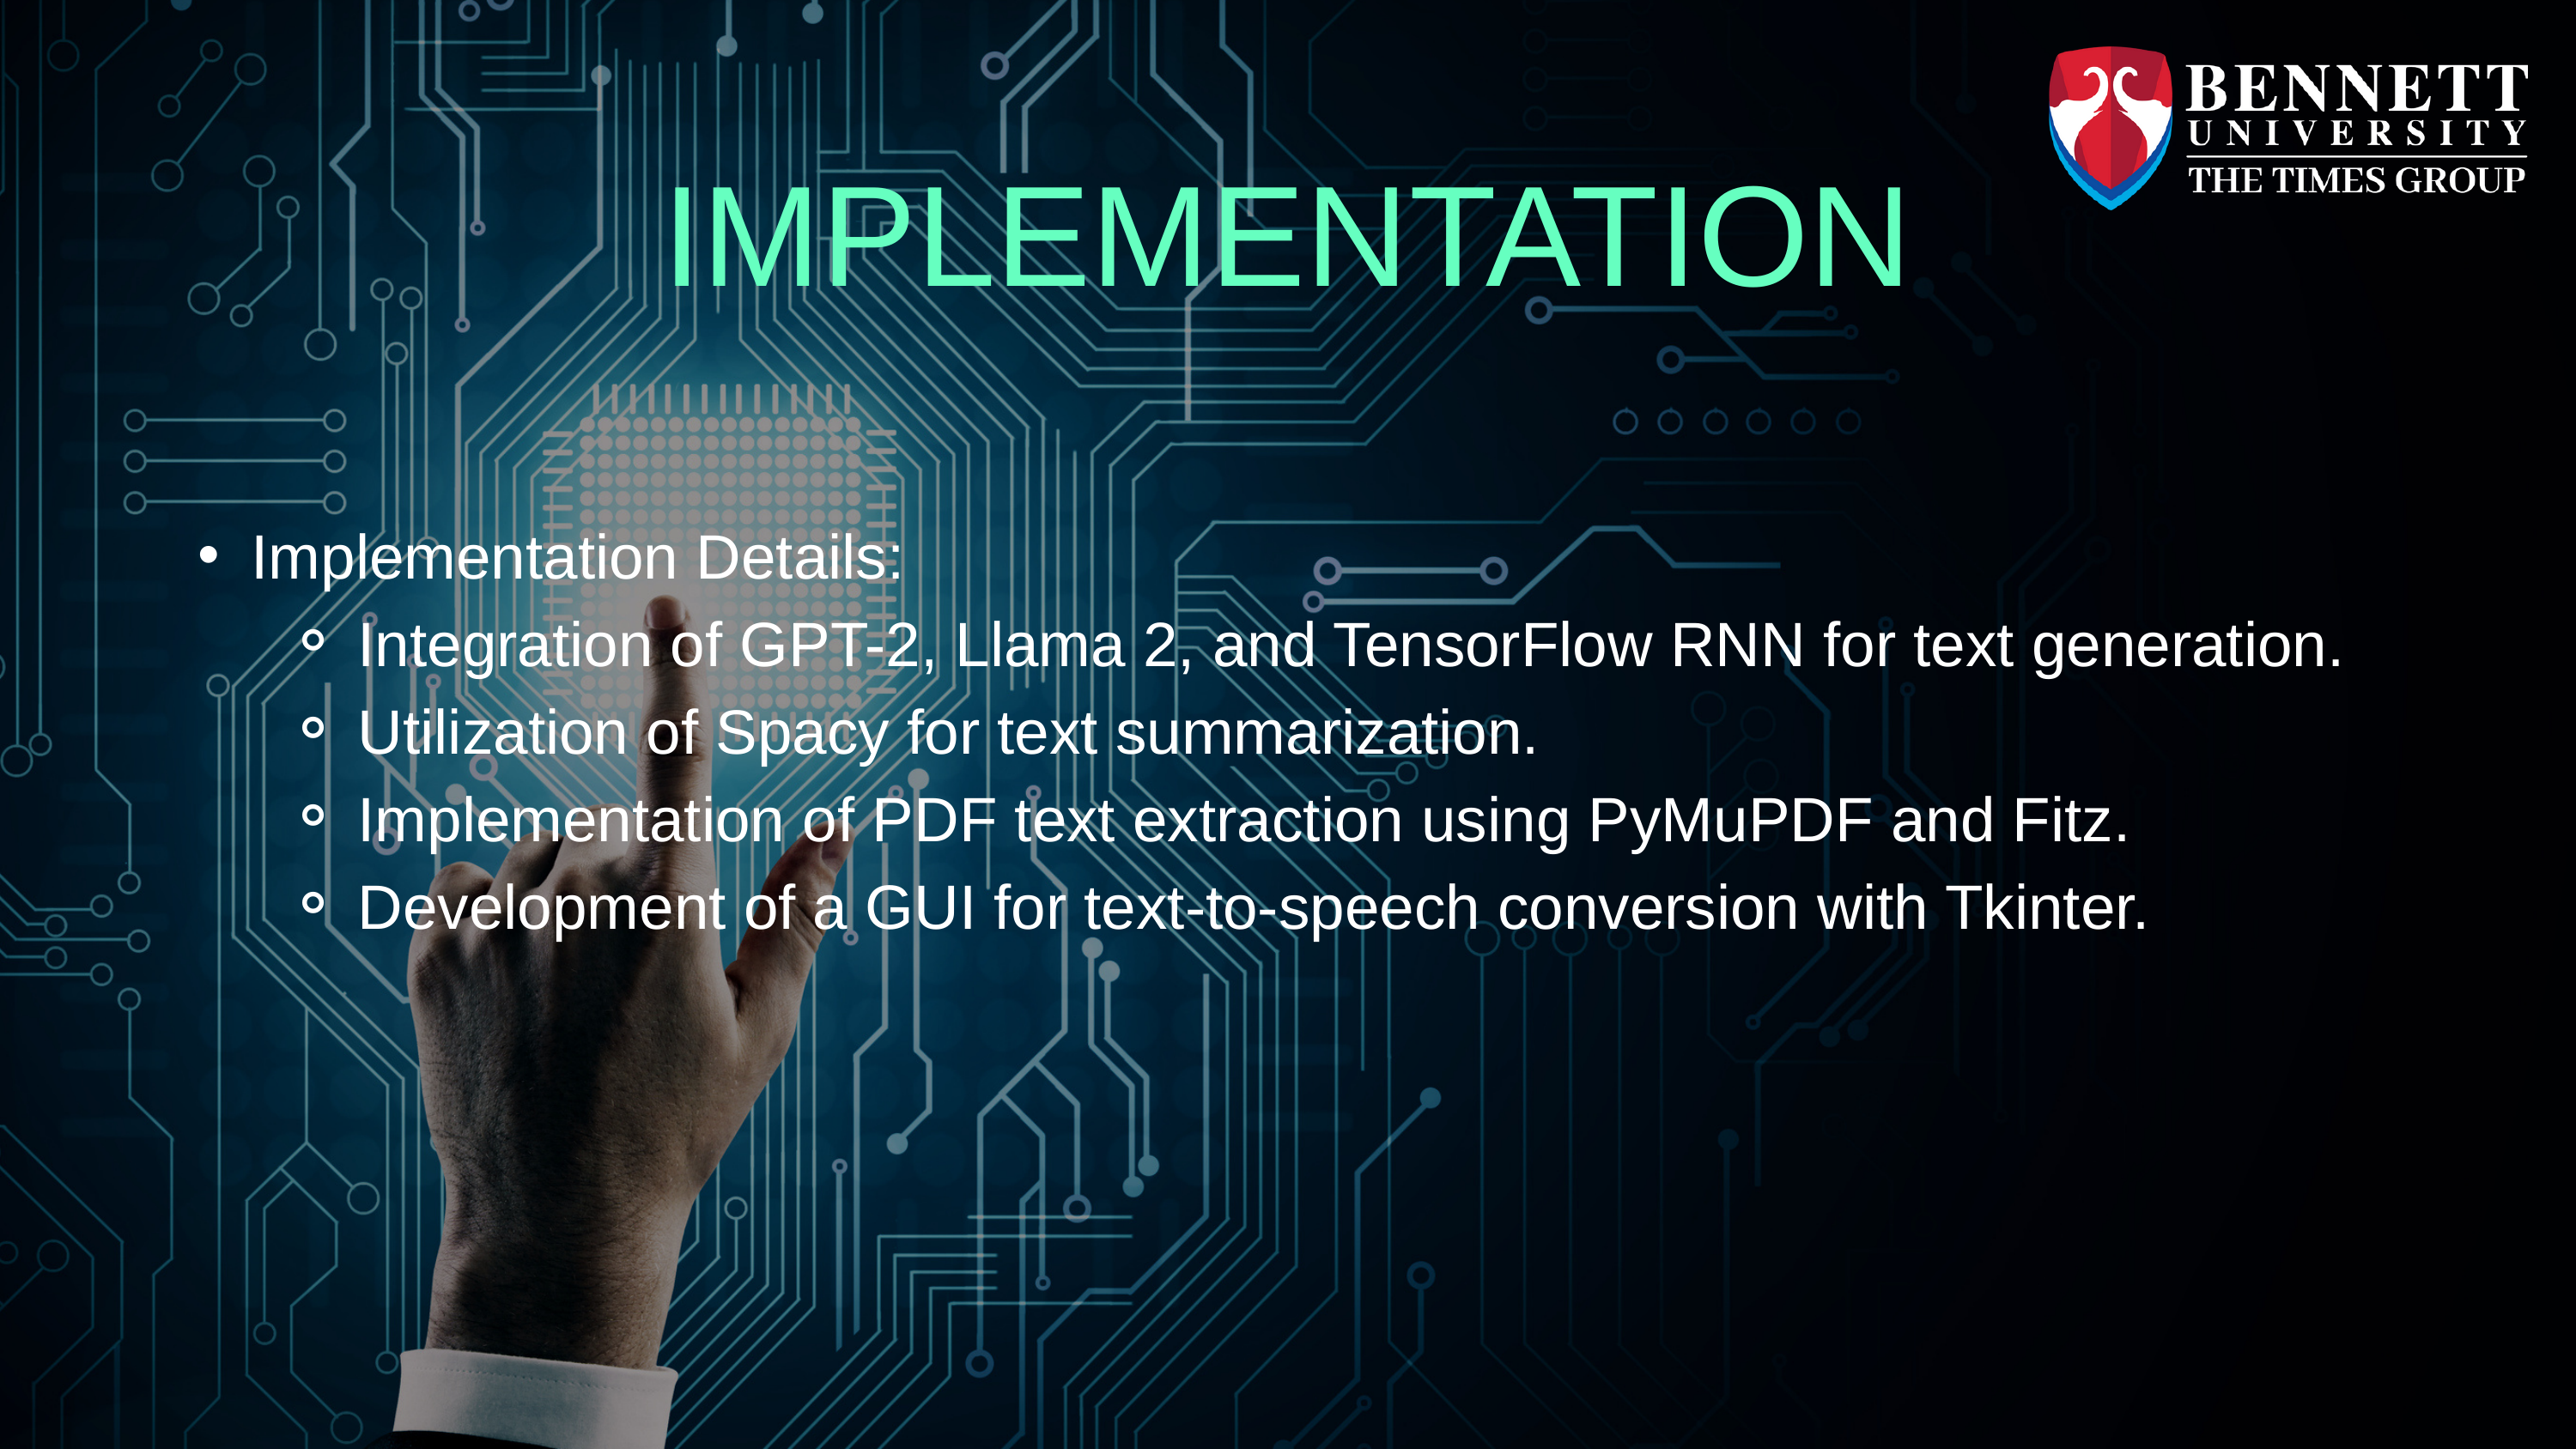

IMPLEMENTATION
Implementation Details:
Integration of GPT-2, Llama 2, and TensorFlow RNN for text generation.
Utilization of Spacy for text summarization.
Implementation of PDF text extraction using PyMuPDF and Fitz.
Development of a GUI for text-to-speech conversion with Tkinter.